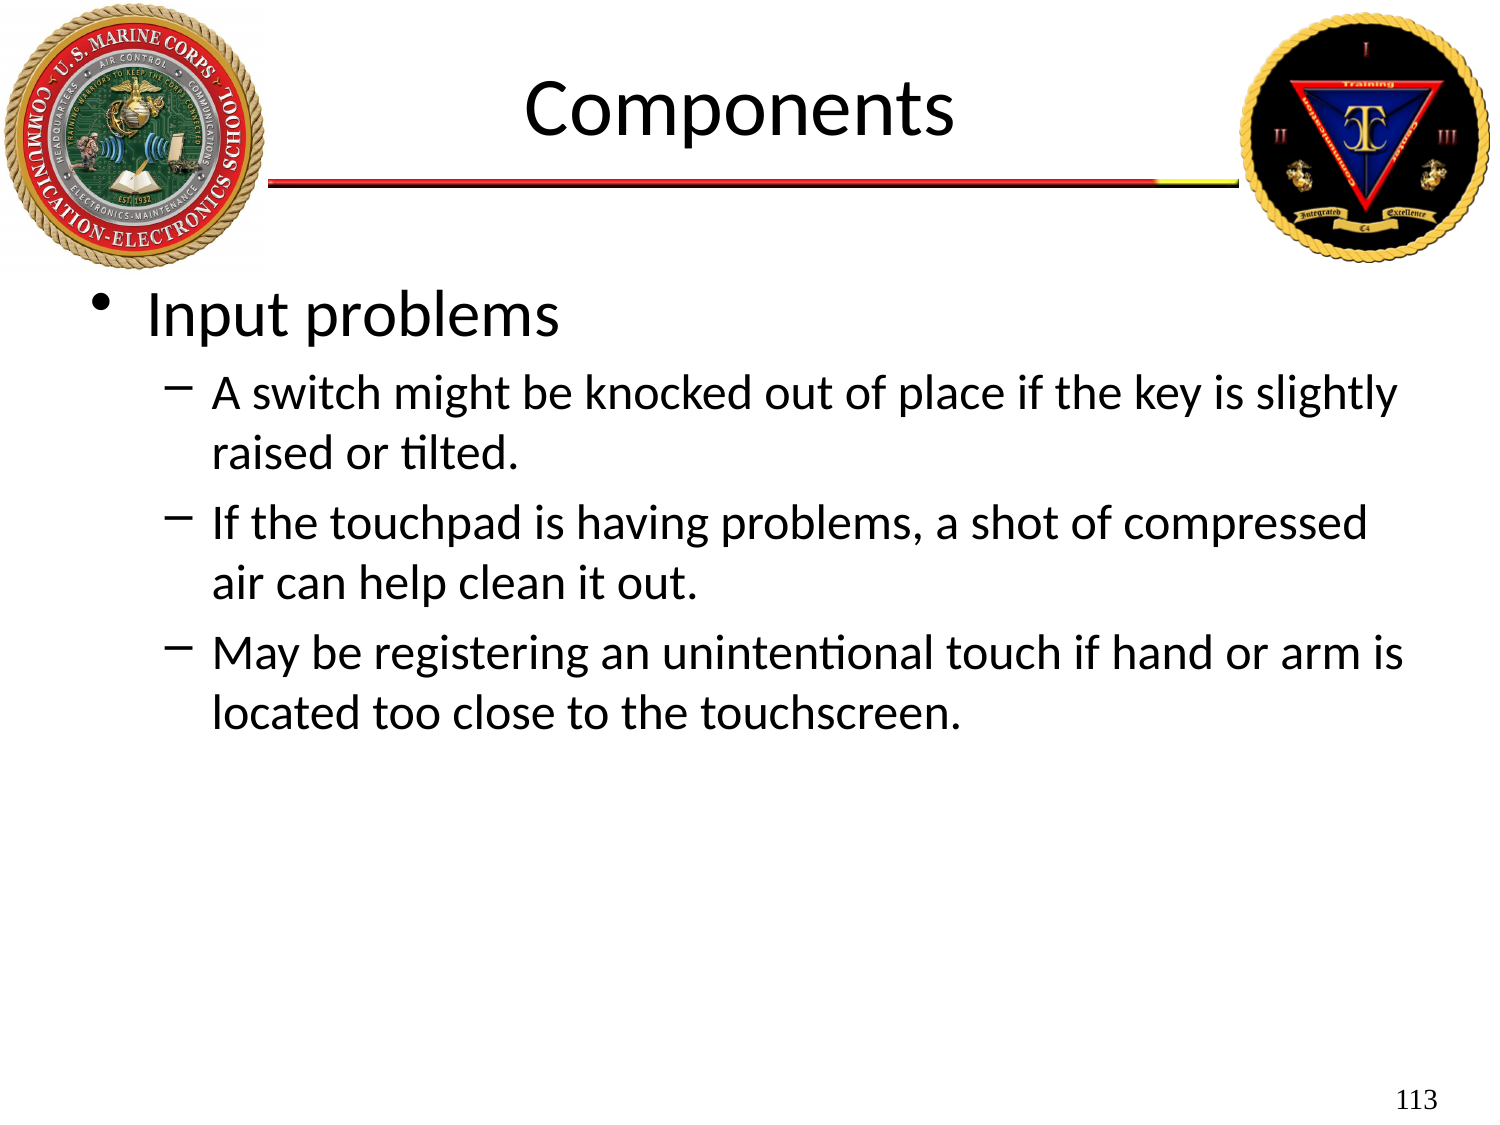

# Components
Input problems
A switch might be knocked out of place if the key is slightly raised or tilted.
If the touchpad is having problems, a shot of compressed air can help clean it out.
May be registering an unintentional touch if hand or arm is located too close to the touchscreen.